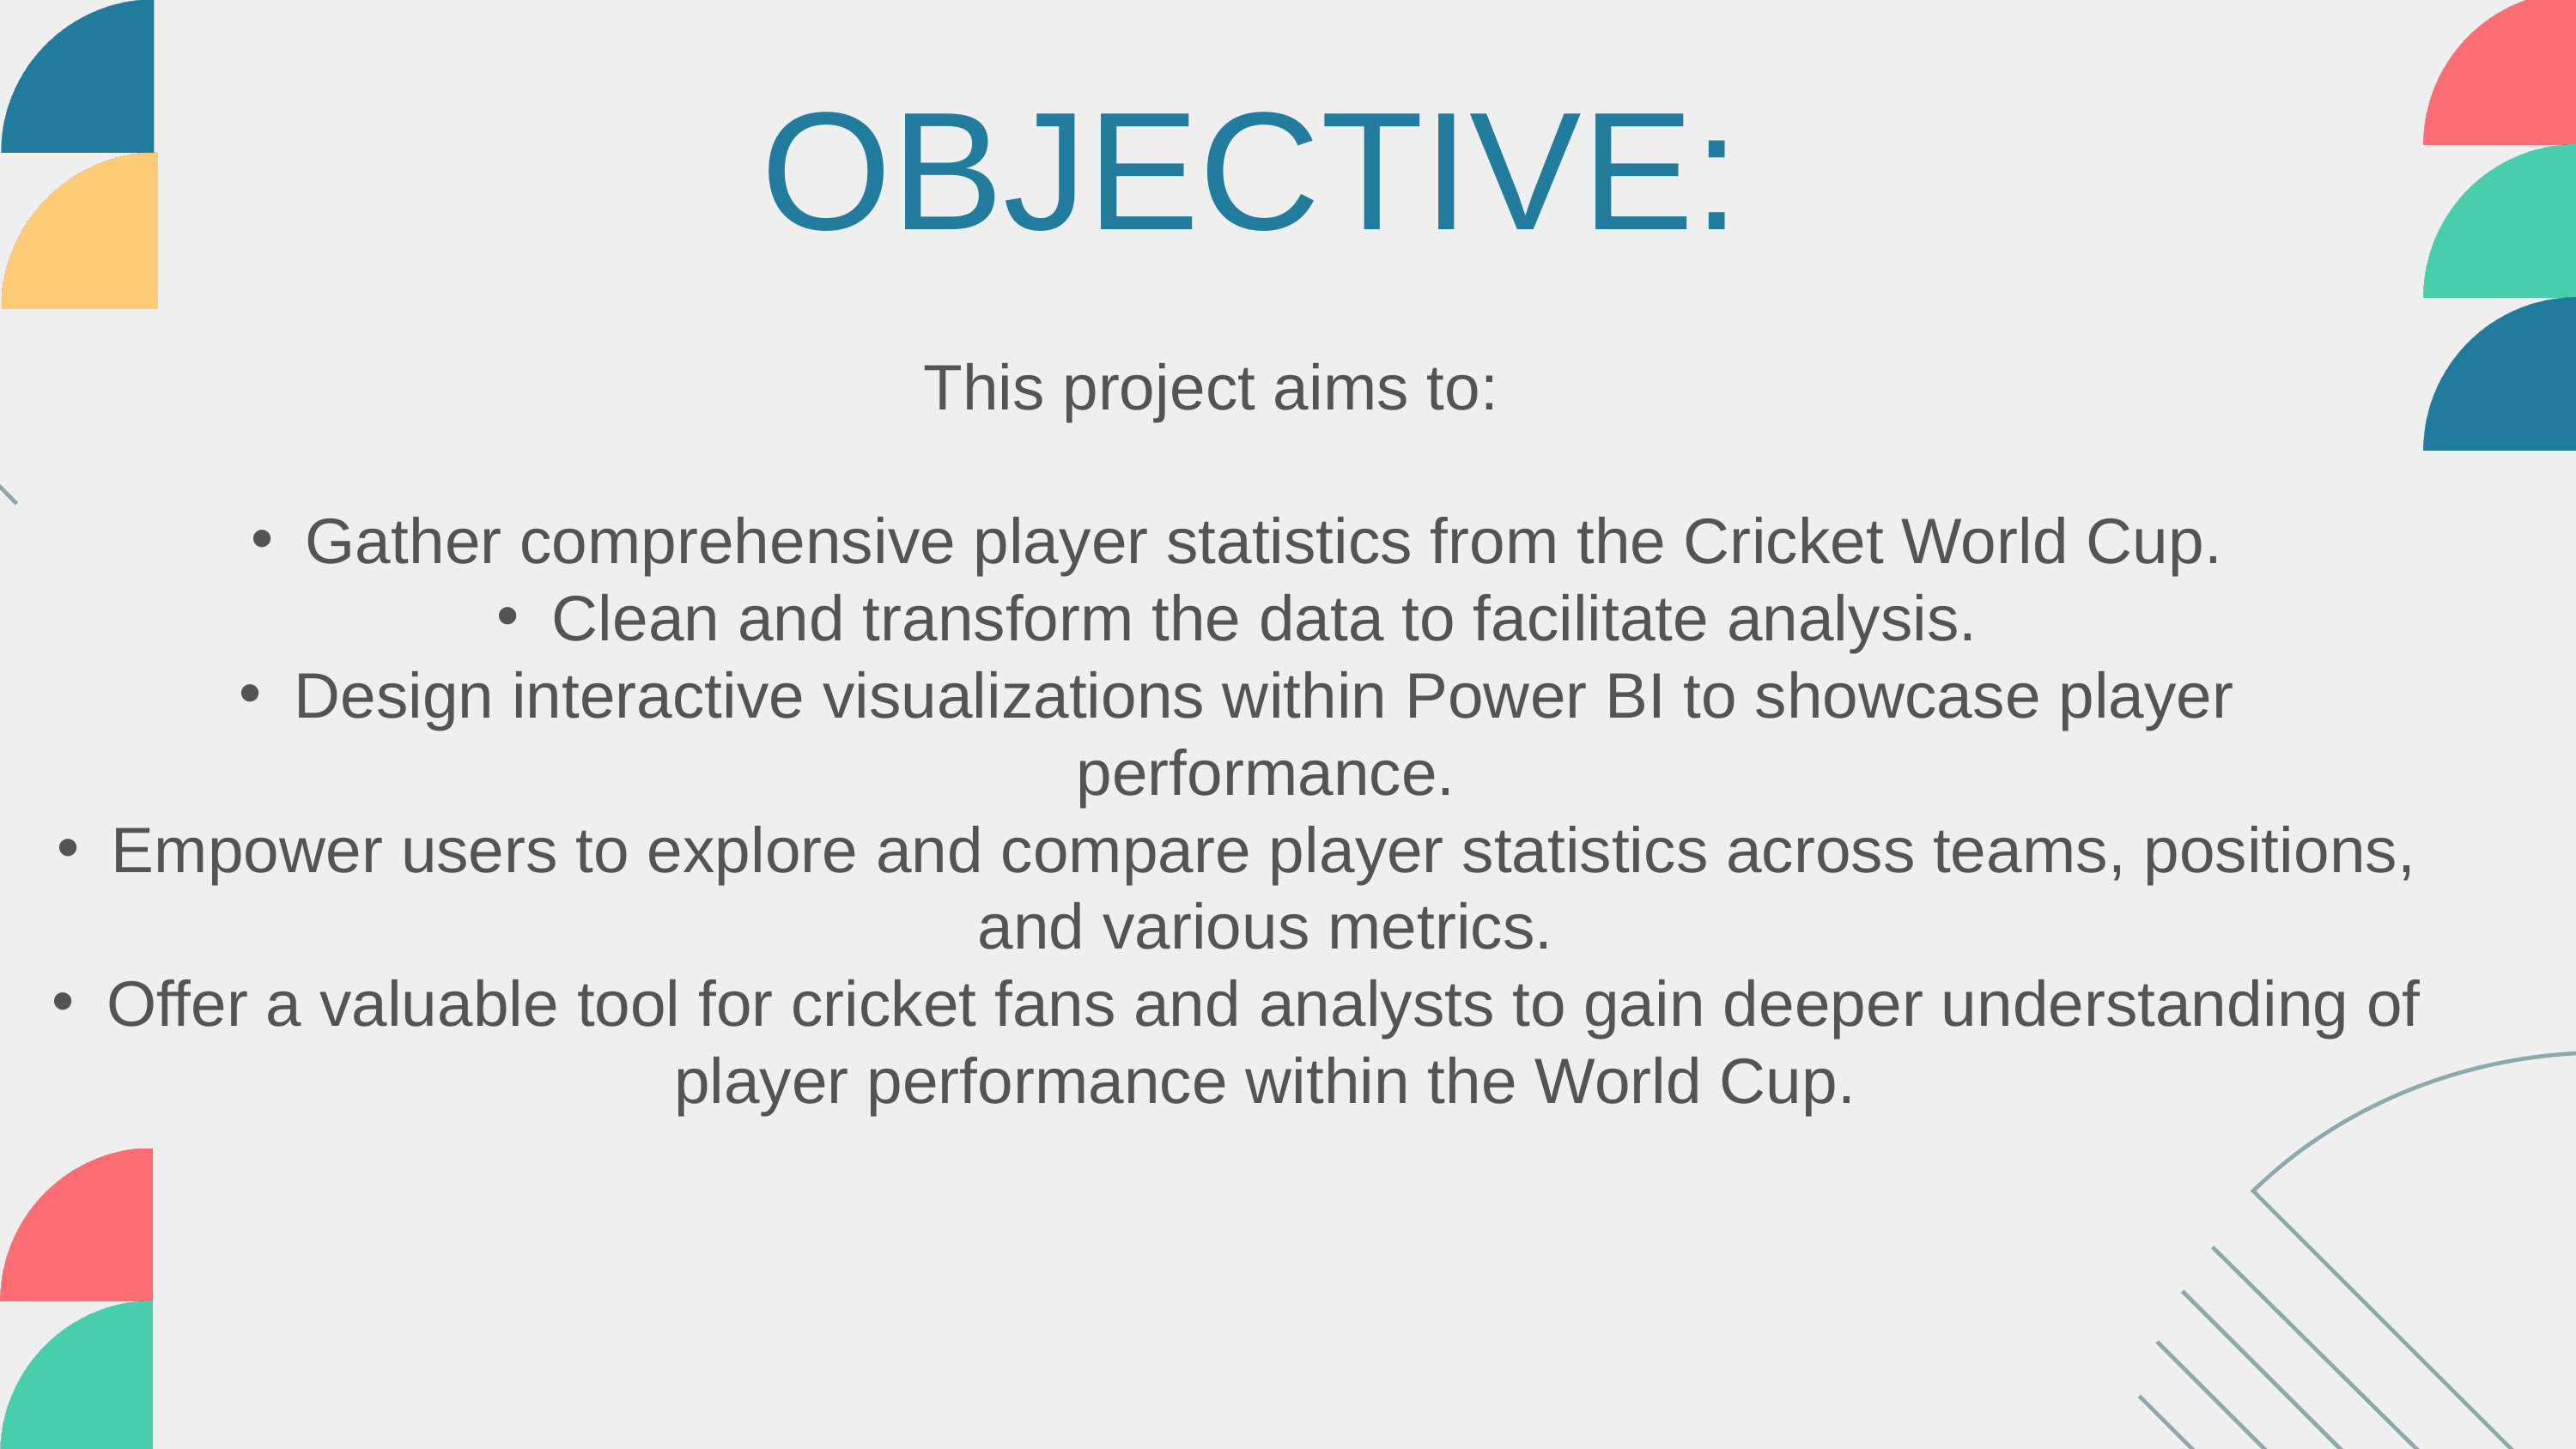

OBJECTIVE:

This project aims to:

Gather comprehensive player statistics from the Cricket World Cup.
Clean and transform the data to facilitate analysis.
Design interactive visualizations within Power BI to showcase player performance.
Empower users to explore and compare player statistics across teams, positions, and various metrics.
Offer a valuable tool for cricket fans and analysts to gain deeper understanding of player performance within the World Cup.